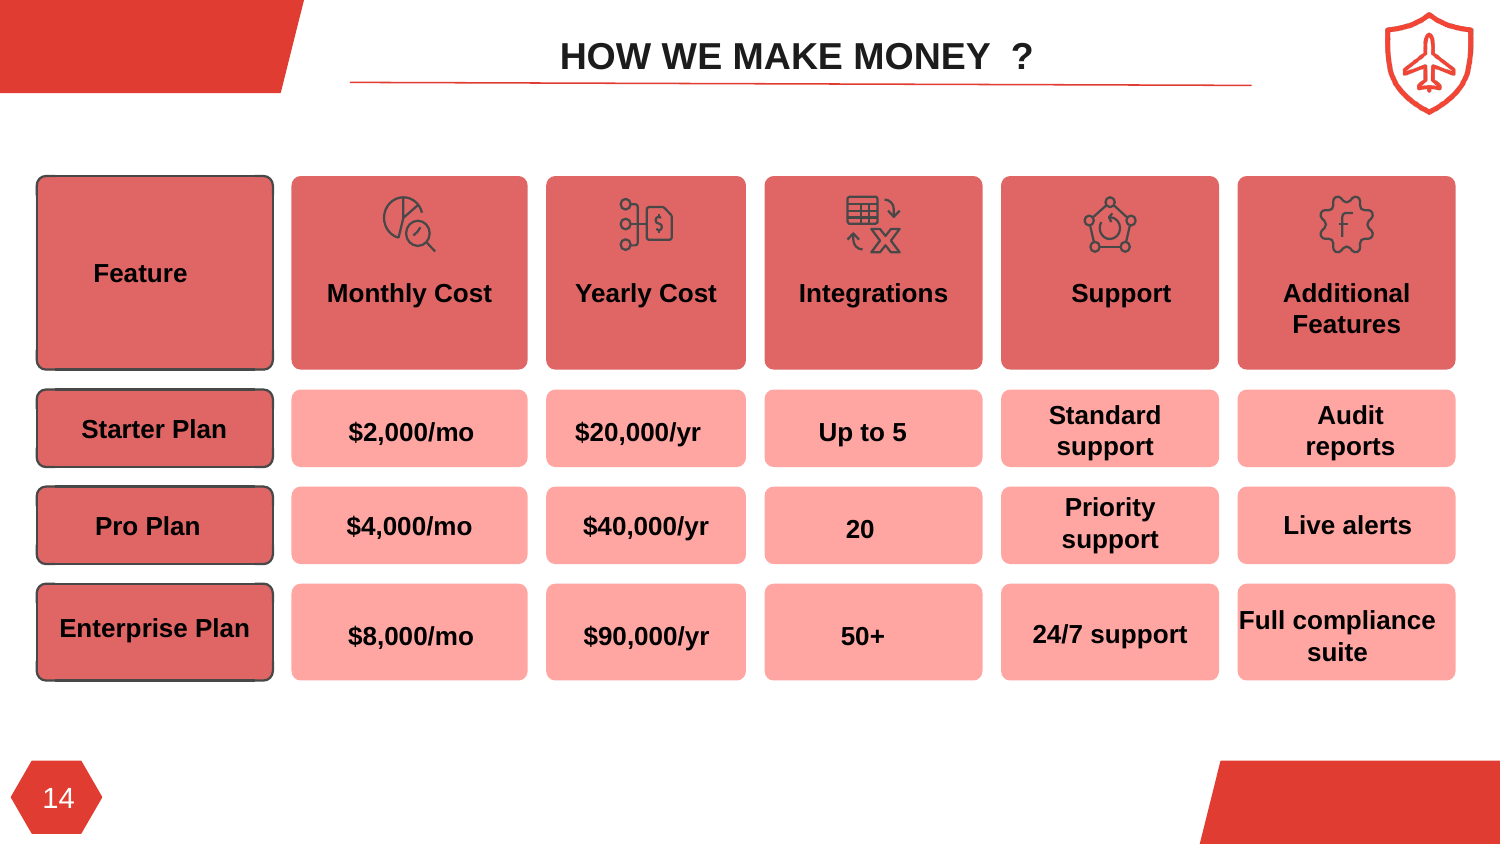

HOW WE MAKE MONEY  ?

Feature
Monthly Cost
Yearly Cost
Integrations
Additional
Features
Support

Standard support
Audit reports
Starter Plan
$2,000/mo
$20,000/yr
Up to 5

Priority support
Live alerts
Pro Plan
$40,000/yr
$4,000/mo
20

Full compliance
suite
Enterprise Plan
24/7 support
$8,000/mo
$90,000/yr
50+
14